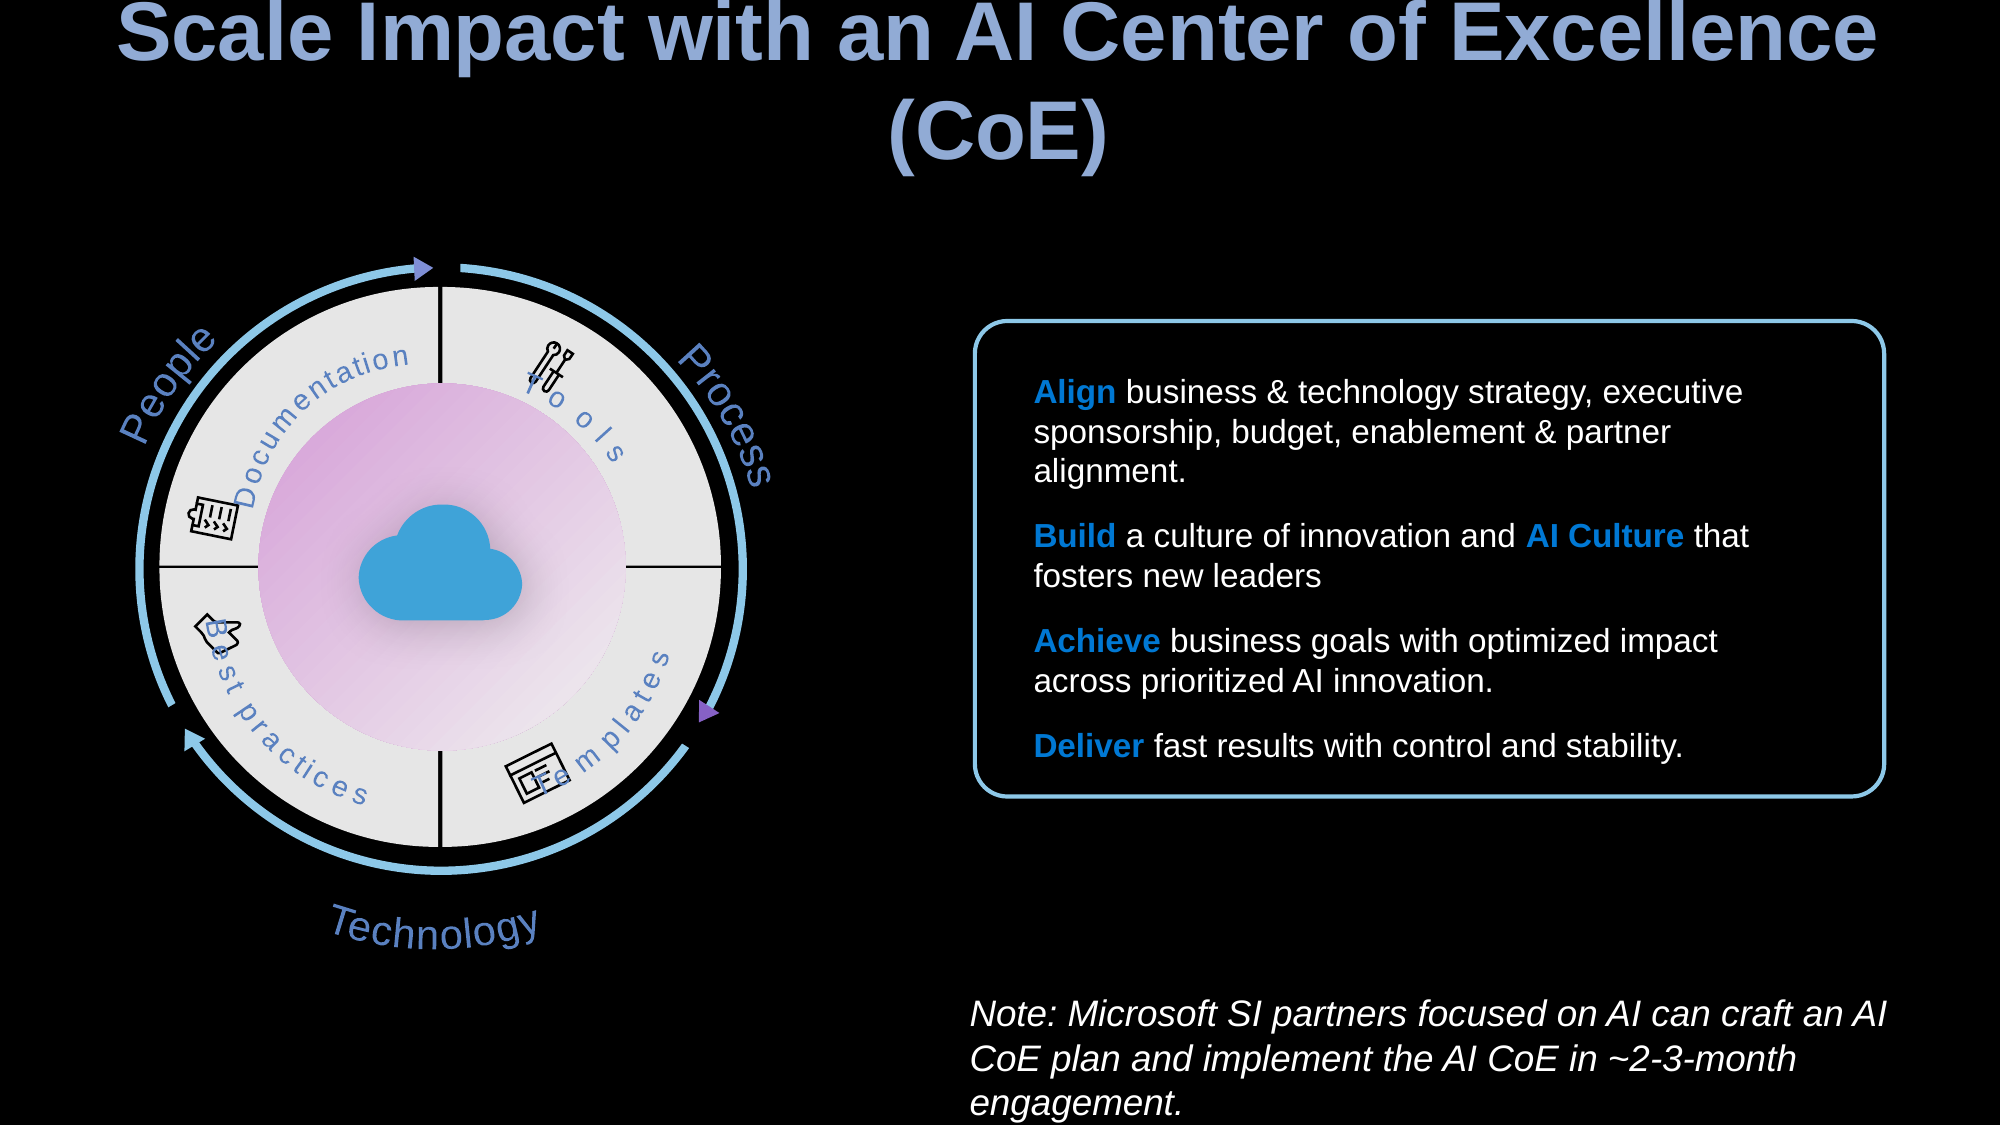

Scale Impact with an AI Center of Excellence (CoE)

        Best practices
        Templates
People
Process
Technology

     Documentation
         Tools

Align business & technology strategy, executive sponsorship, budget, enablement & partner alignment.
Build a culture of innovation and AI Culture that fosters new leaders
Achieve business goals with optimized impact across prioritized AI innovation.
Deliver fast results with control and stability.
Note: Microsoft SI partners focused on AI can craft an AI CoE plan and implement the AI CoE in ~2-3-month engagement.